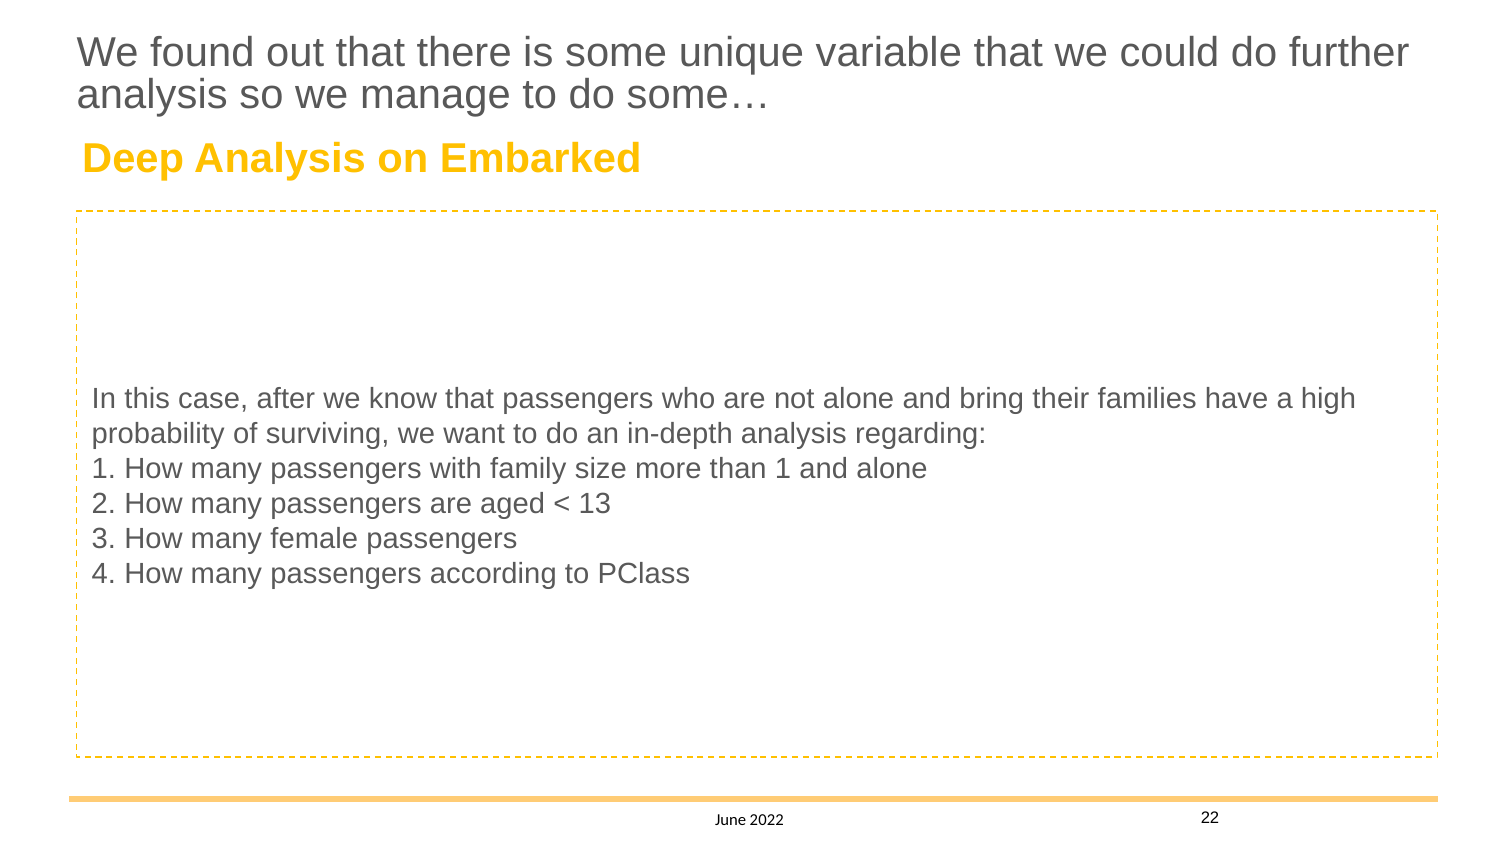

We found out that there is some unique variable that we could do further analysis so we manage to do some…

# Deep Analysis on Embarked

In this case, after we know that passengers who are not alone and bring their families have a high probability of surviving, we want to do an in-depth analysis regarding:
1. How many passengers with family size more than 1 and alone
2. How many passengers are aged < 13
3. How many female passengers
4. How many passengers according to PClass

22

June 2022